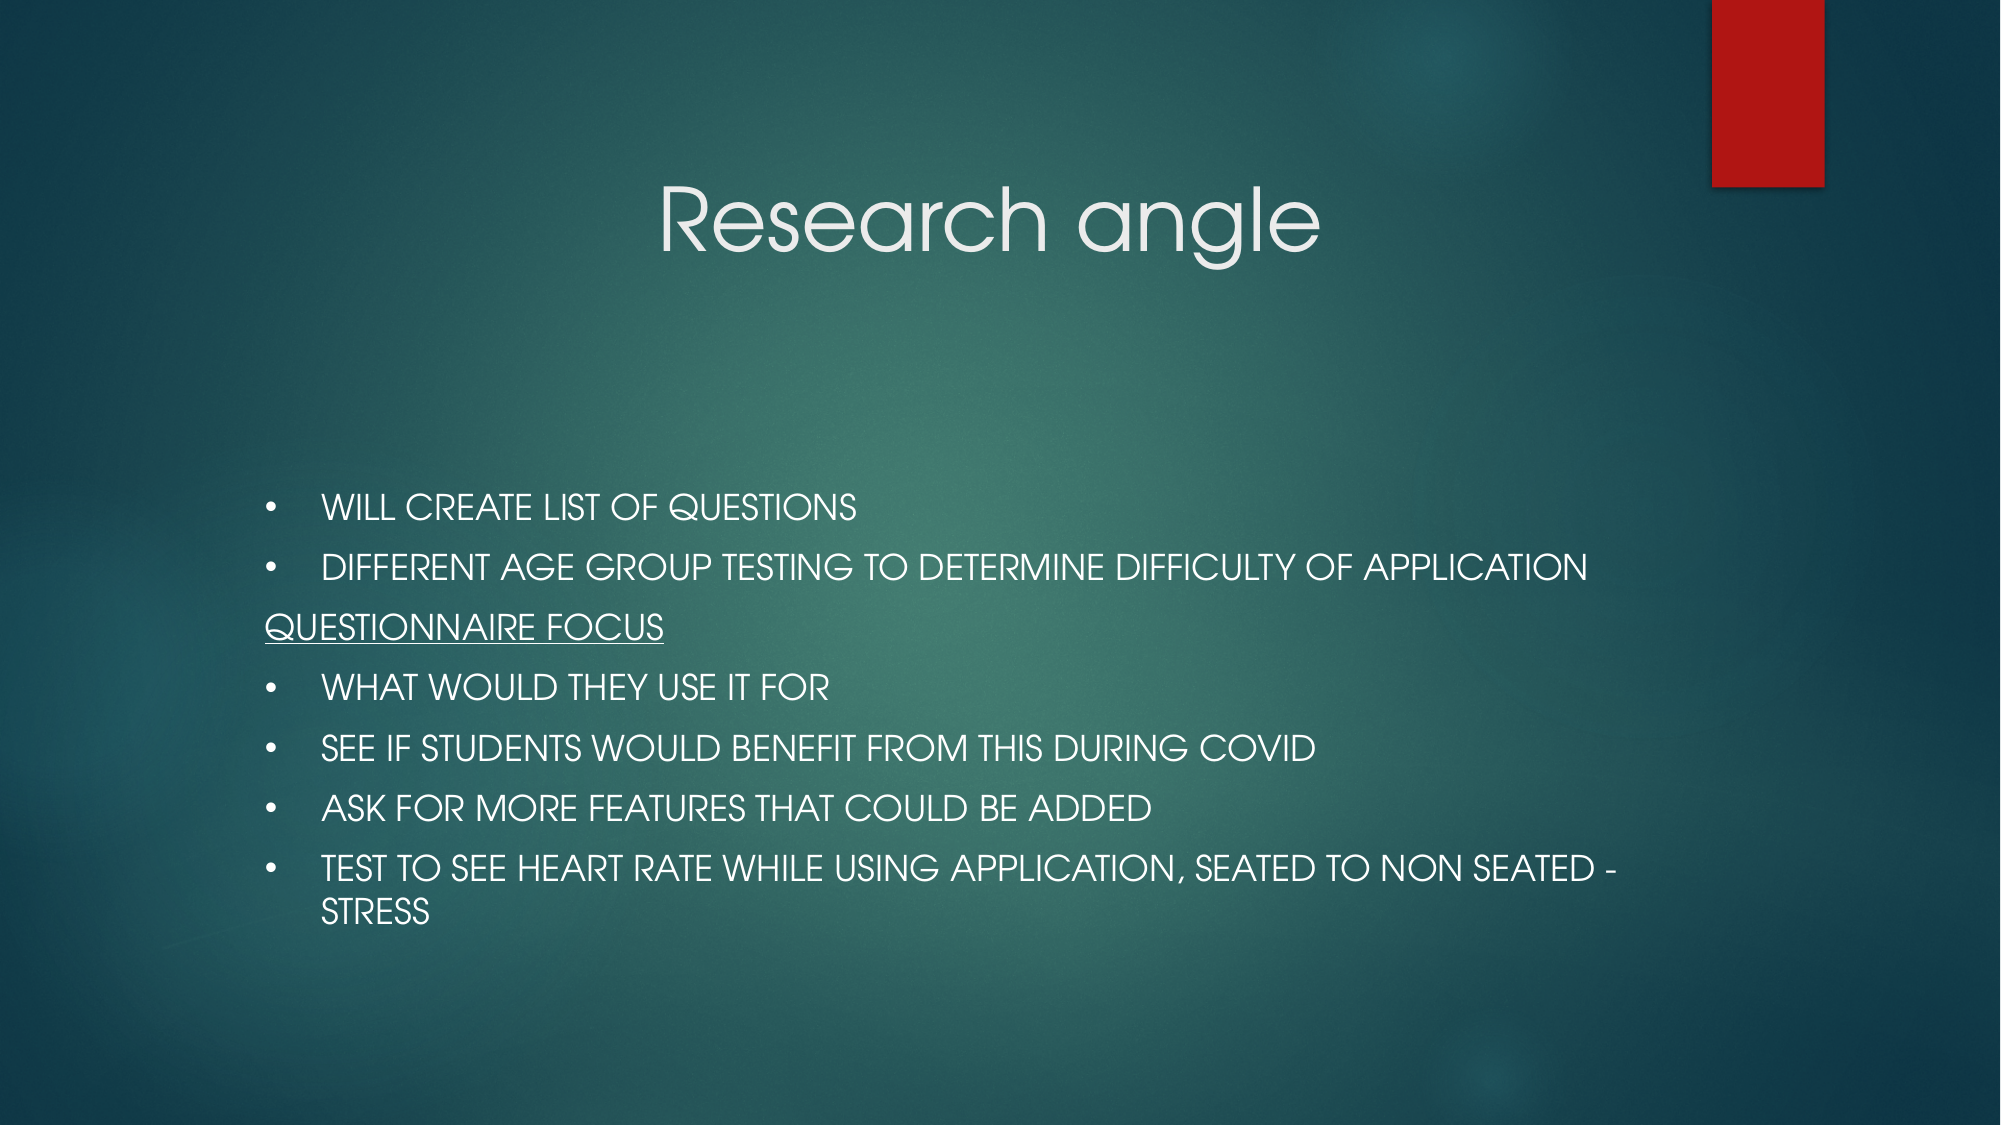

# Research angle
Will create list of questions
Different age group testing to determine difficulty of application
Questionnaire Focus
what would they use it for
See if students would benefit from this during covid
Ask for more features that could be added
Test to see heart rate while using application, seated to non seated - Stress